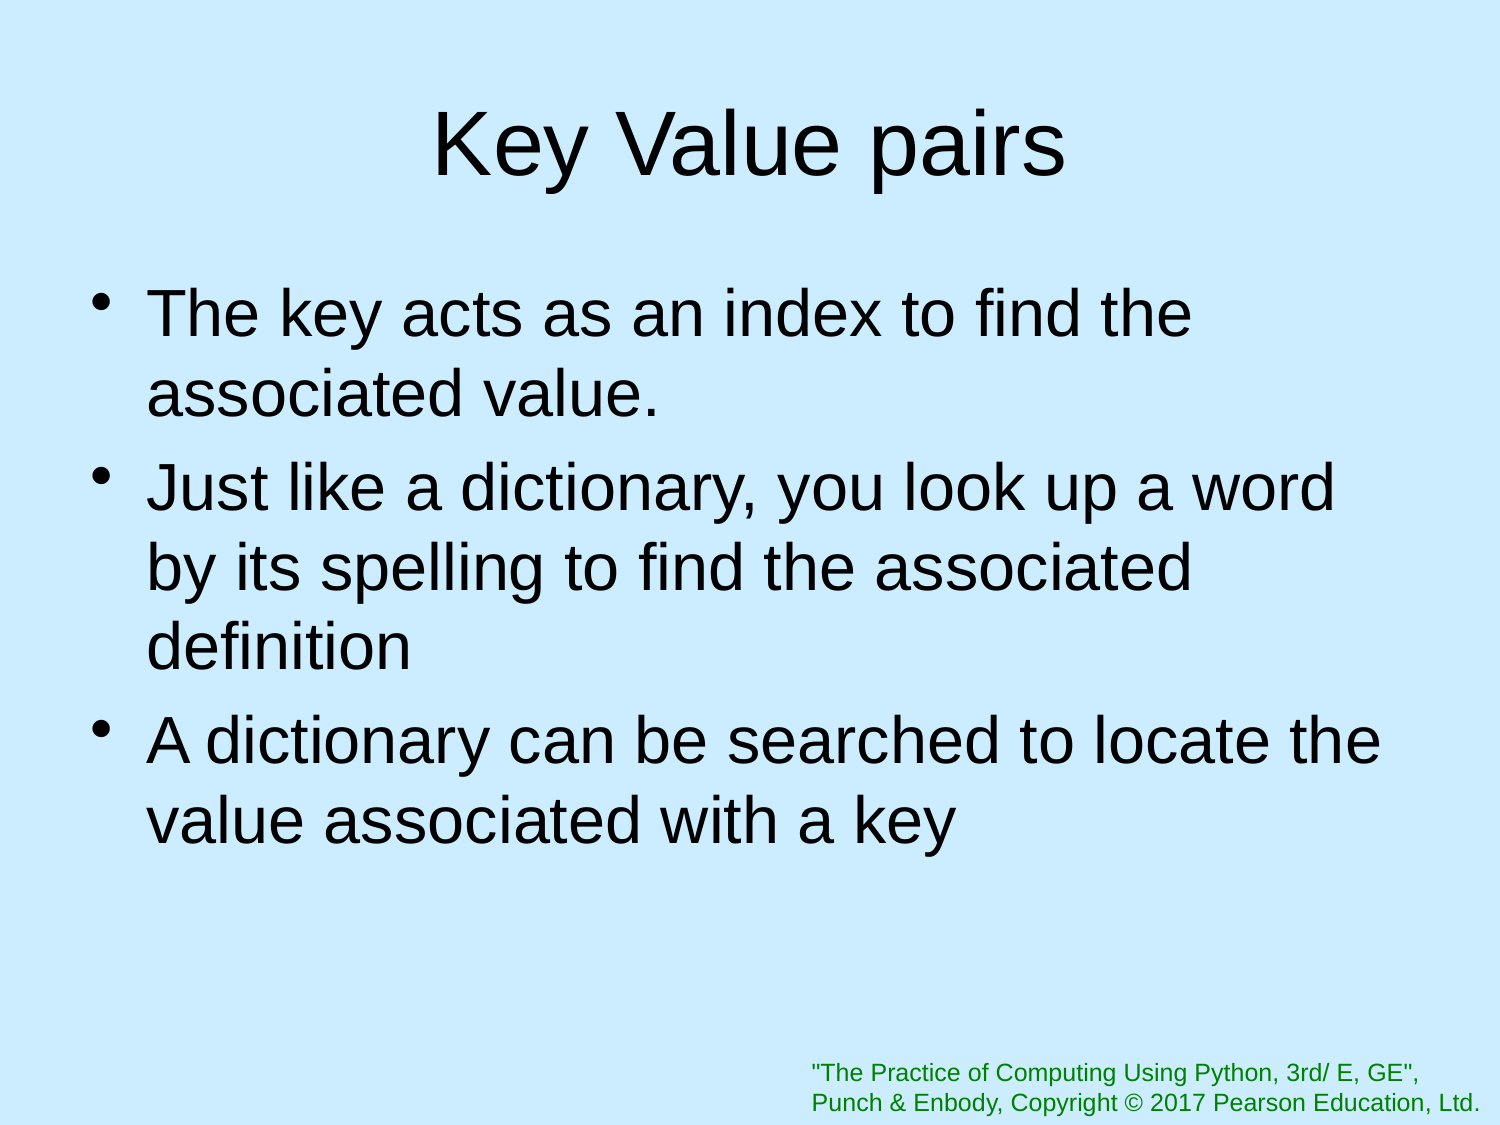

# Key Value pairs
The key acts as an index to find the associated value.
Just like a dictionary, you look up a word by its spelling to find the associated definition
A dictionary can be searched to locate the value associated with a key